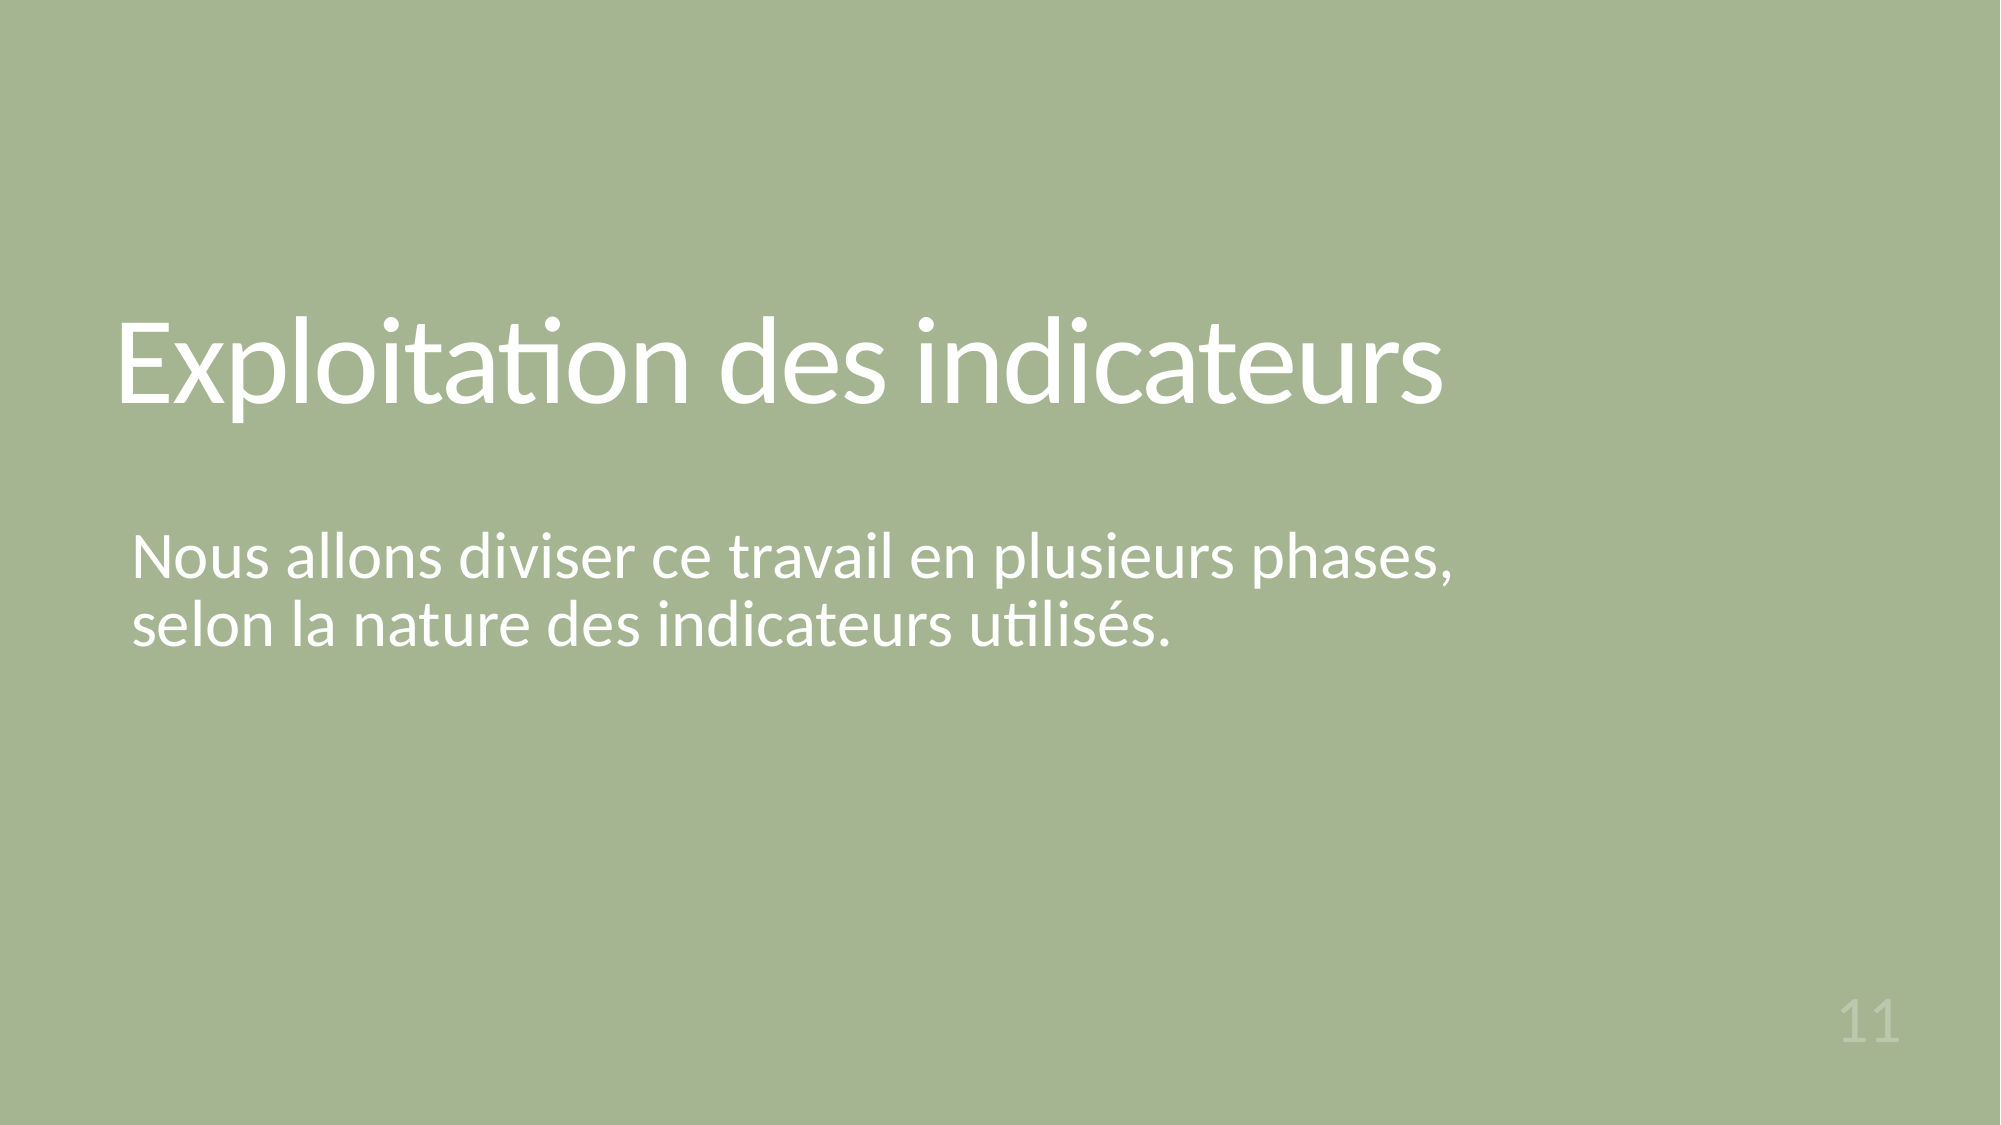

# Exploitation des indicateurs
Nous allons diviser ce travail en plusieurs phases, selon la nature des indicateurs utilisés.
11